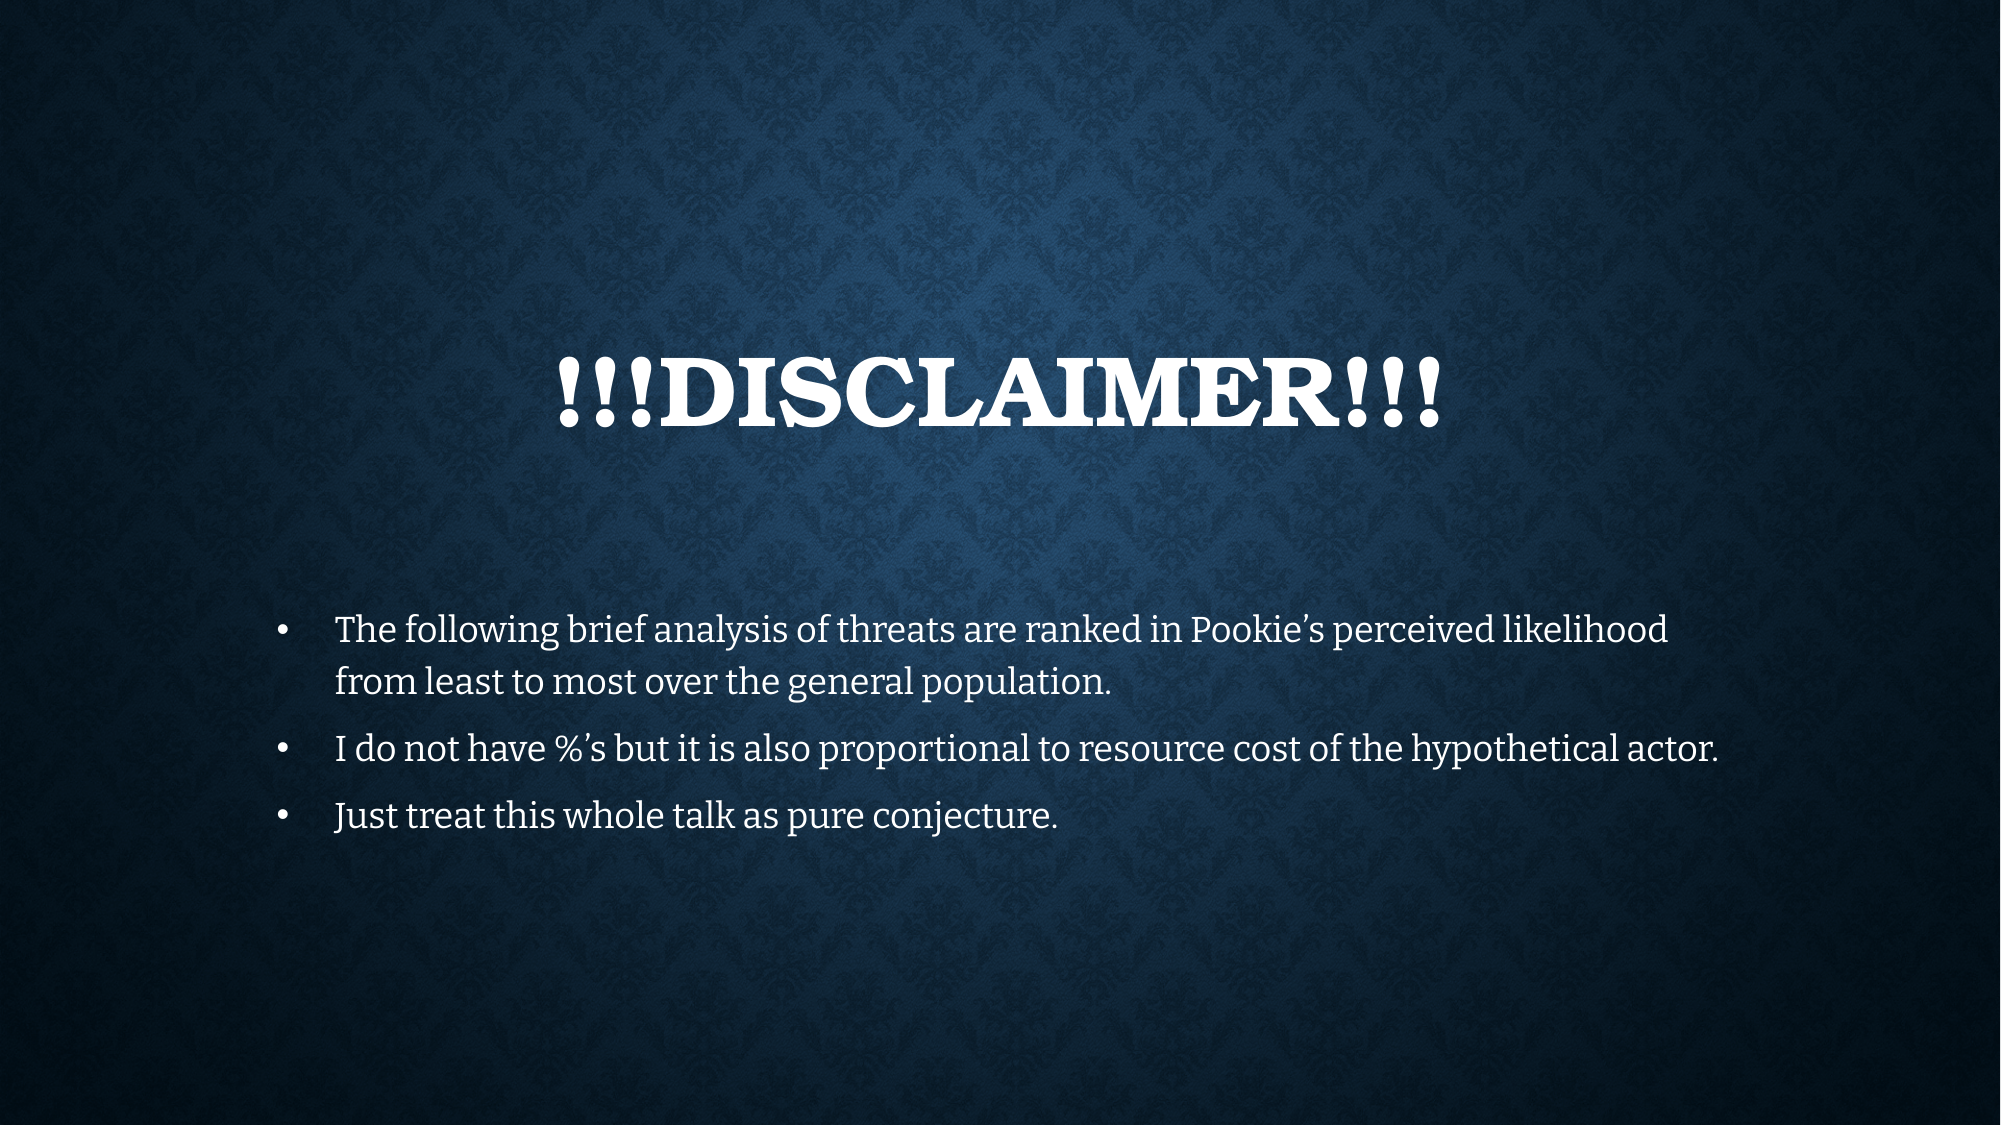

# !!!disclaimer!!!
The following brief analysis of threats are ranked in Pookie’s perceived likelihood from least to most over the general population.
I do not have %’s but it is also proportional to resource cost of the hypothetical actor.
Just treat this whole talk as pure conjecture.